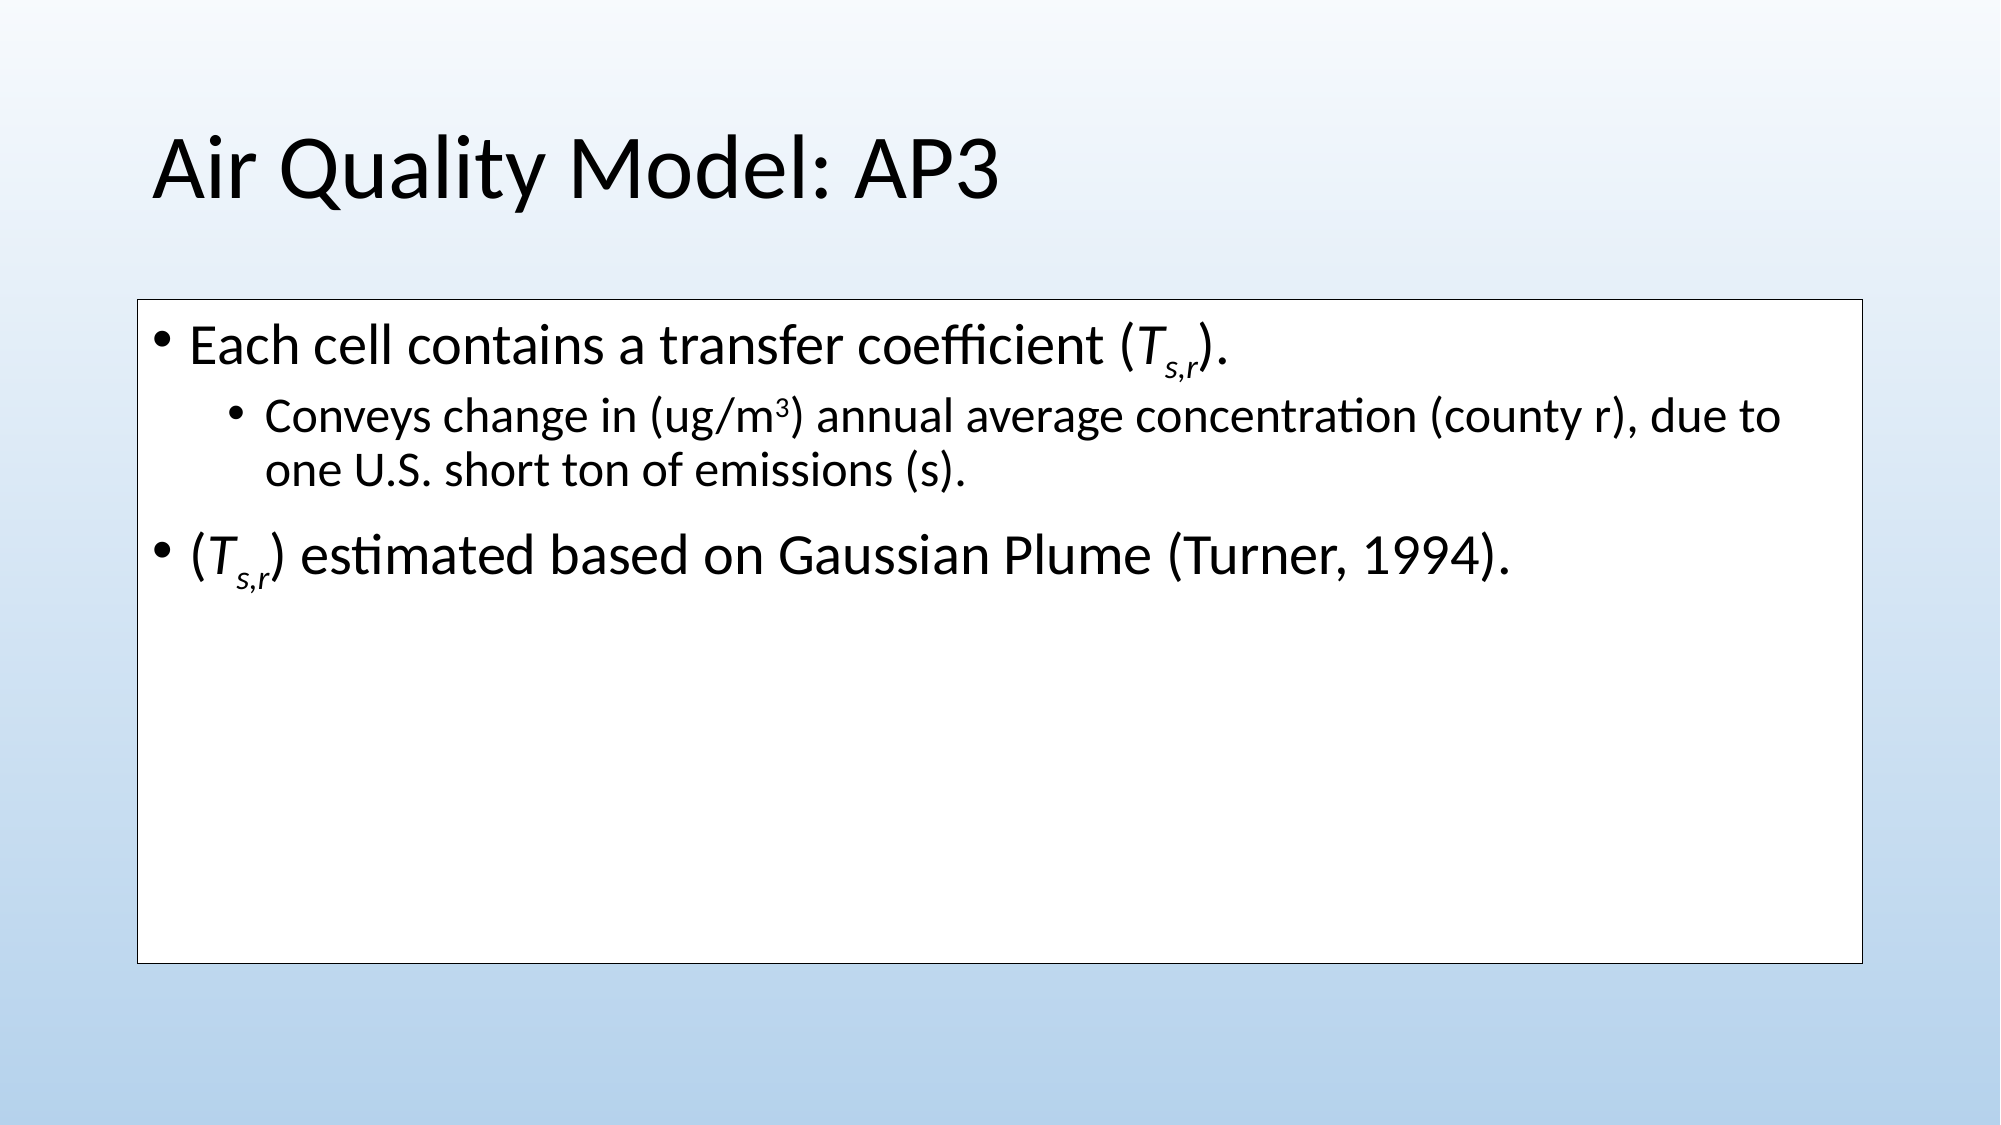

# Air Quality Model: AP3
Each cell contains a transfer coefficient (Ts,r).
Conveys change in (ug/m3) annual average concentration (county r), due to one U.S. short ton of emissions (s).
(Ts,r) estimated based on Gaussian Plume (Turner, 1994).